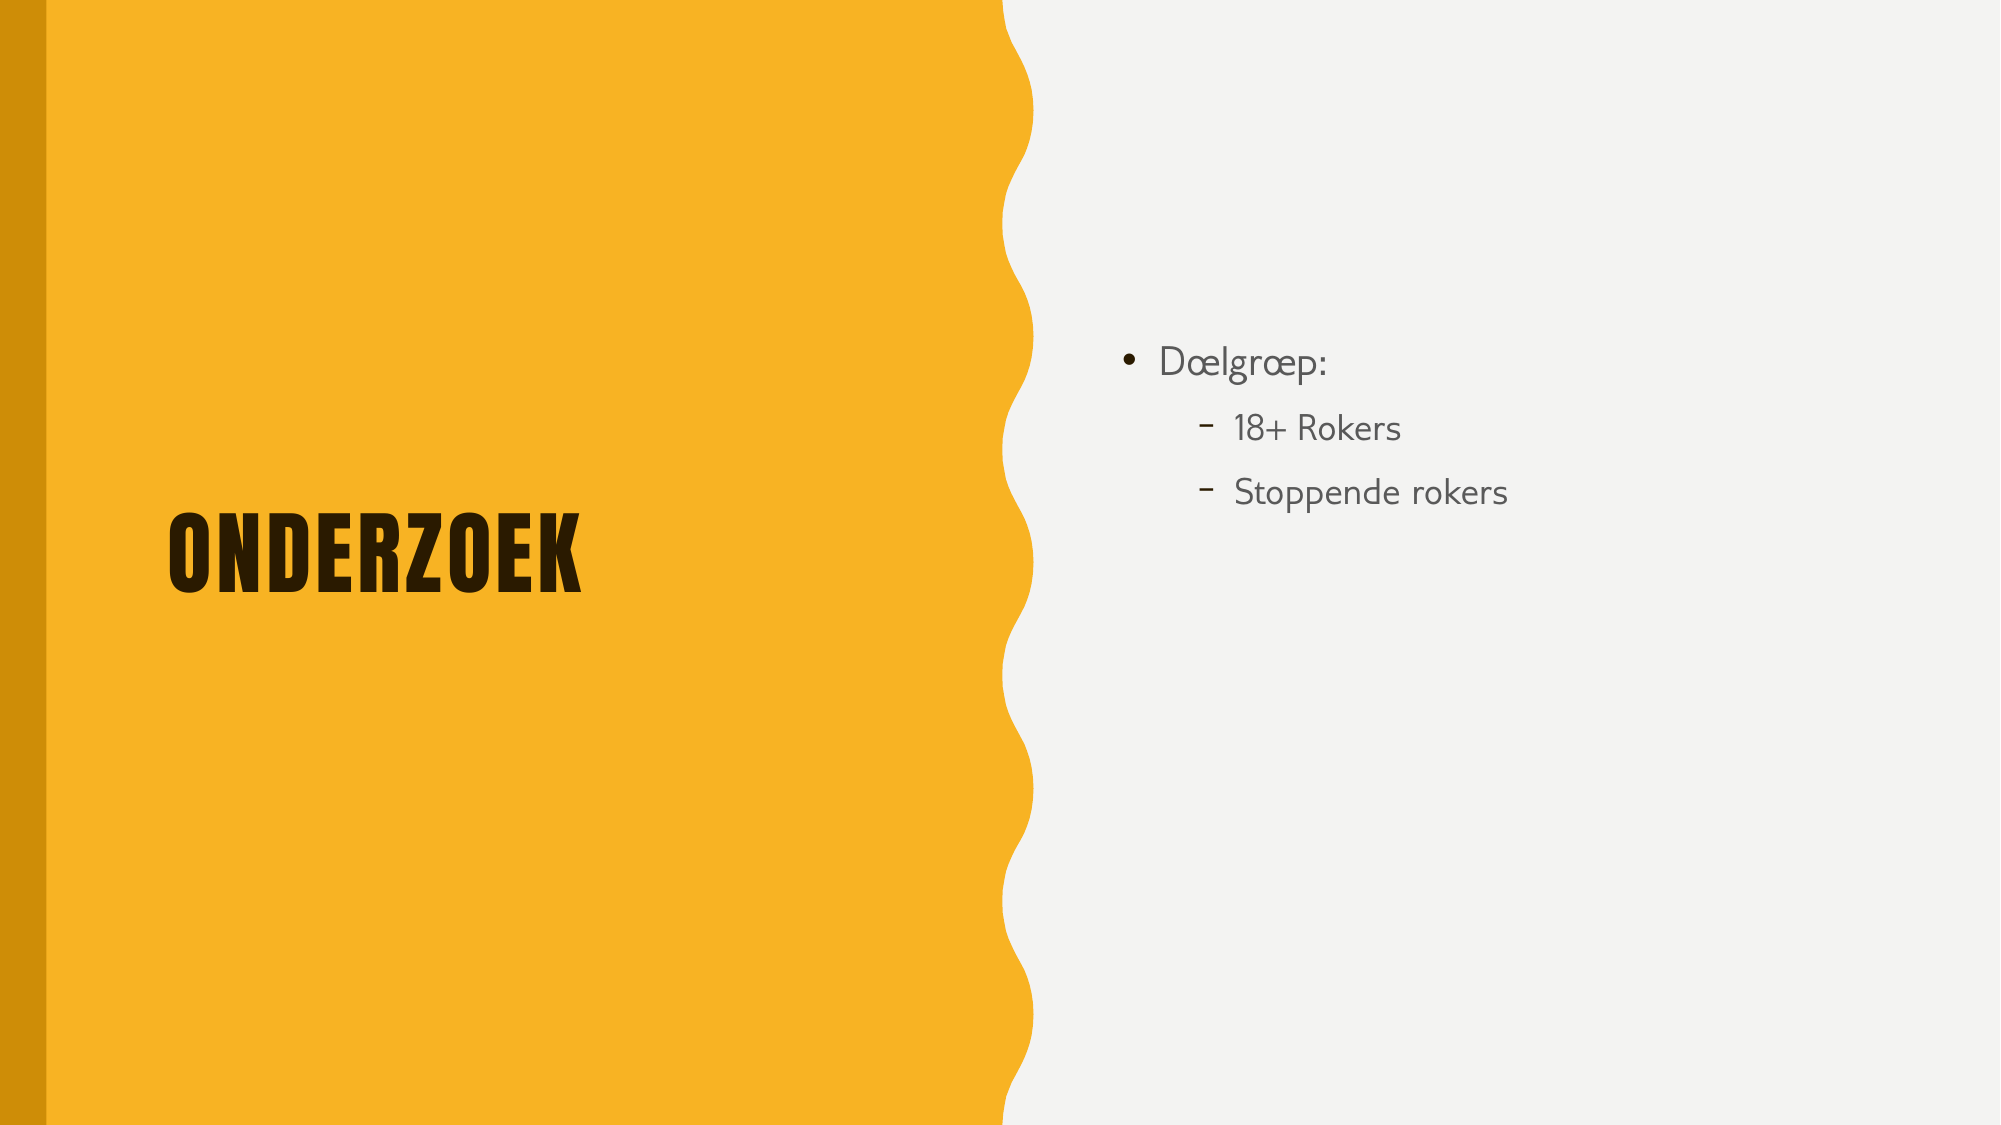

Doelgroep:
18+ Rokers
Stoppende rokers

# Onderzoek